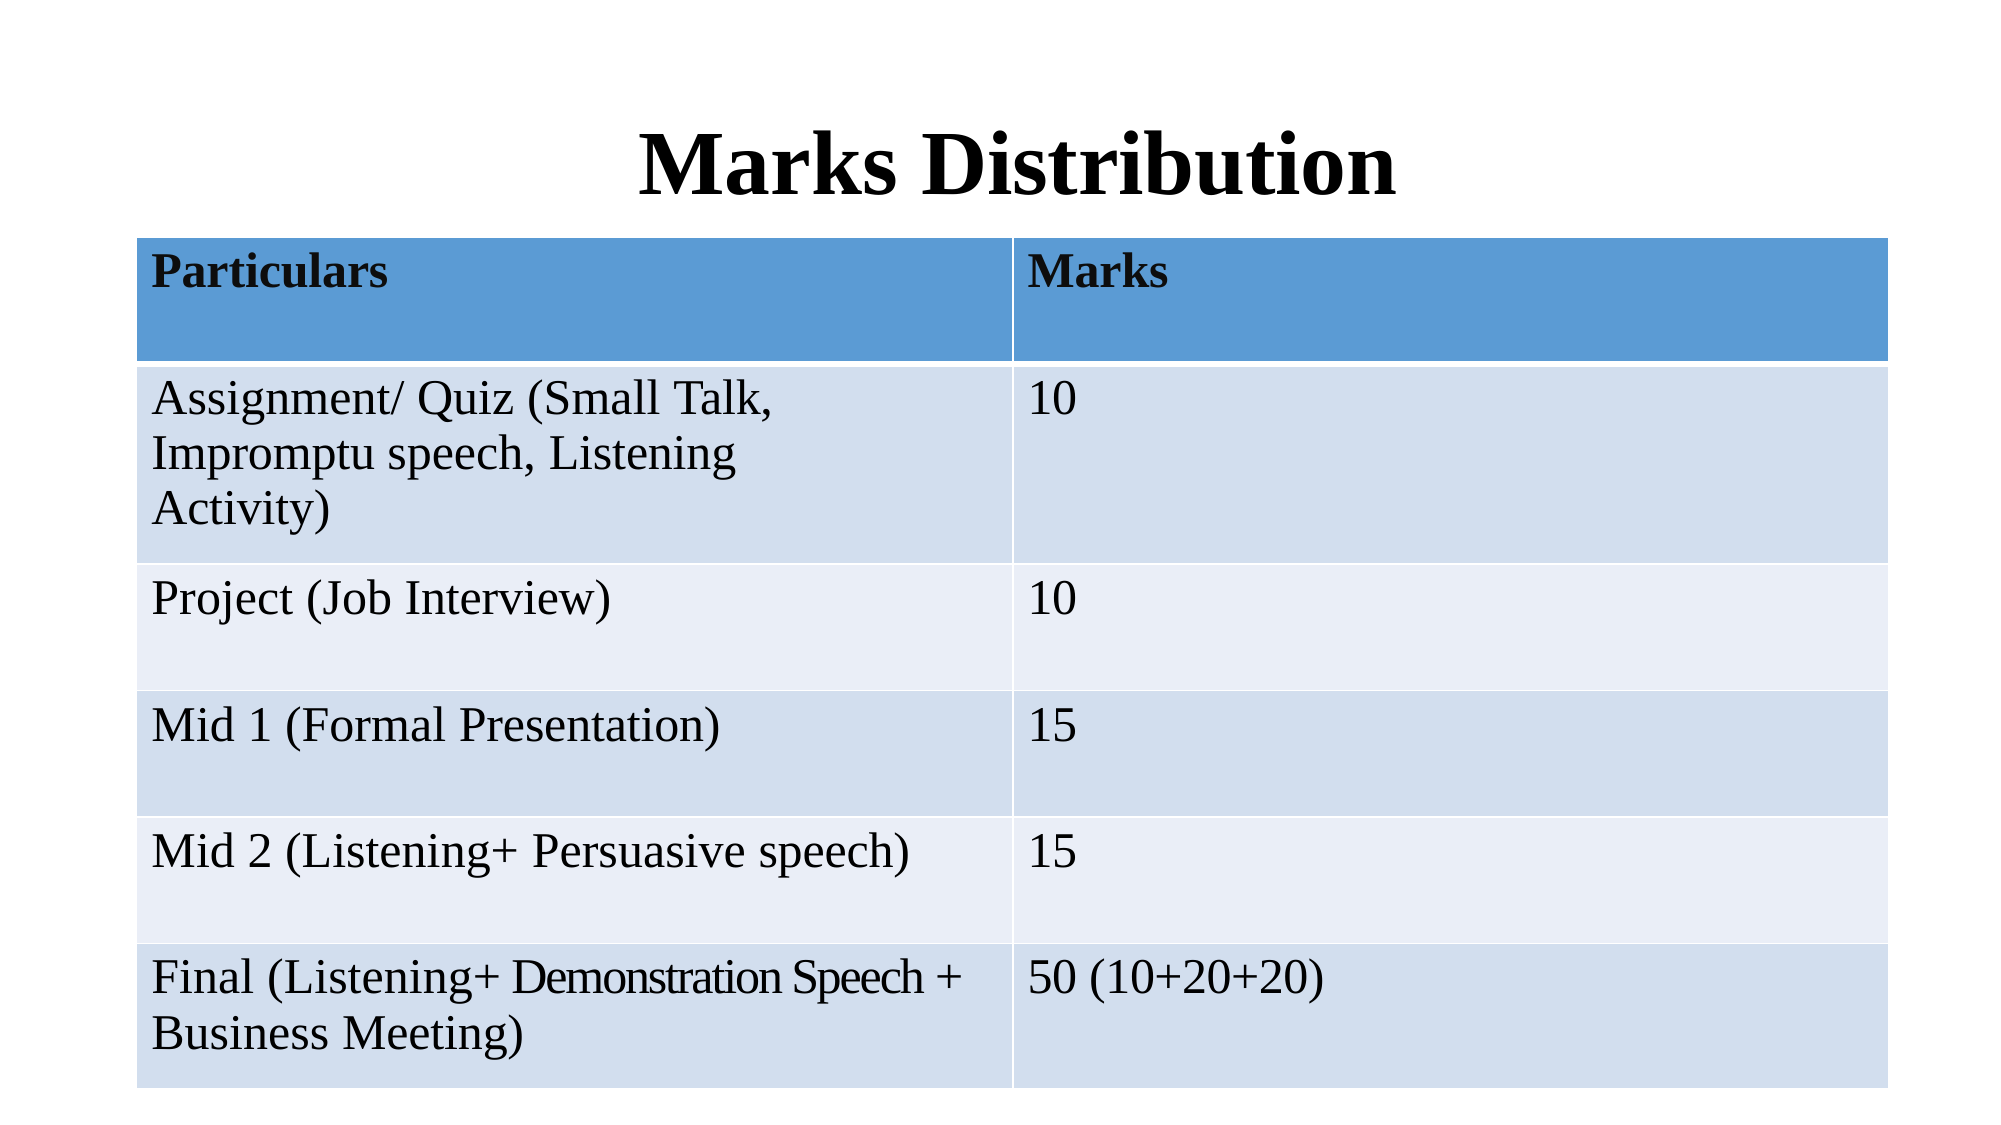

# Marks Distribution
| Particulars | Marks |
| --- | --- |
| Assignment/ Quiz (Small Talk, Impromptu speech, Listening Activity) | 10 |
| Project (Job Interview) | 10 |
| Mid 1 (Formal Presentation) | 15 |
| Mid 2 (Listening+ Persuasive speech) | 15 |
| Final (Listening+ Demonstration Speech + Business Meeting) | 50 (10+20+20) |